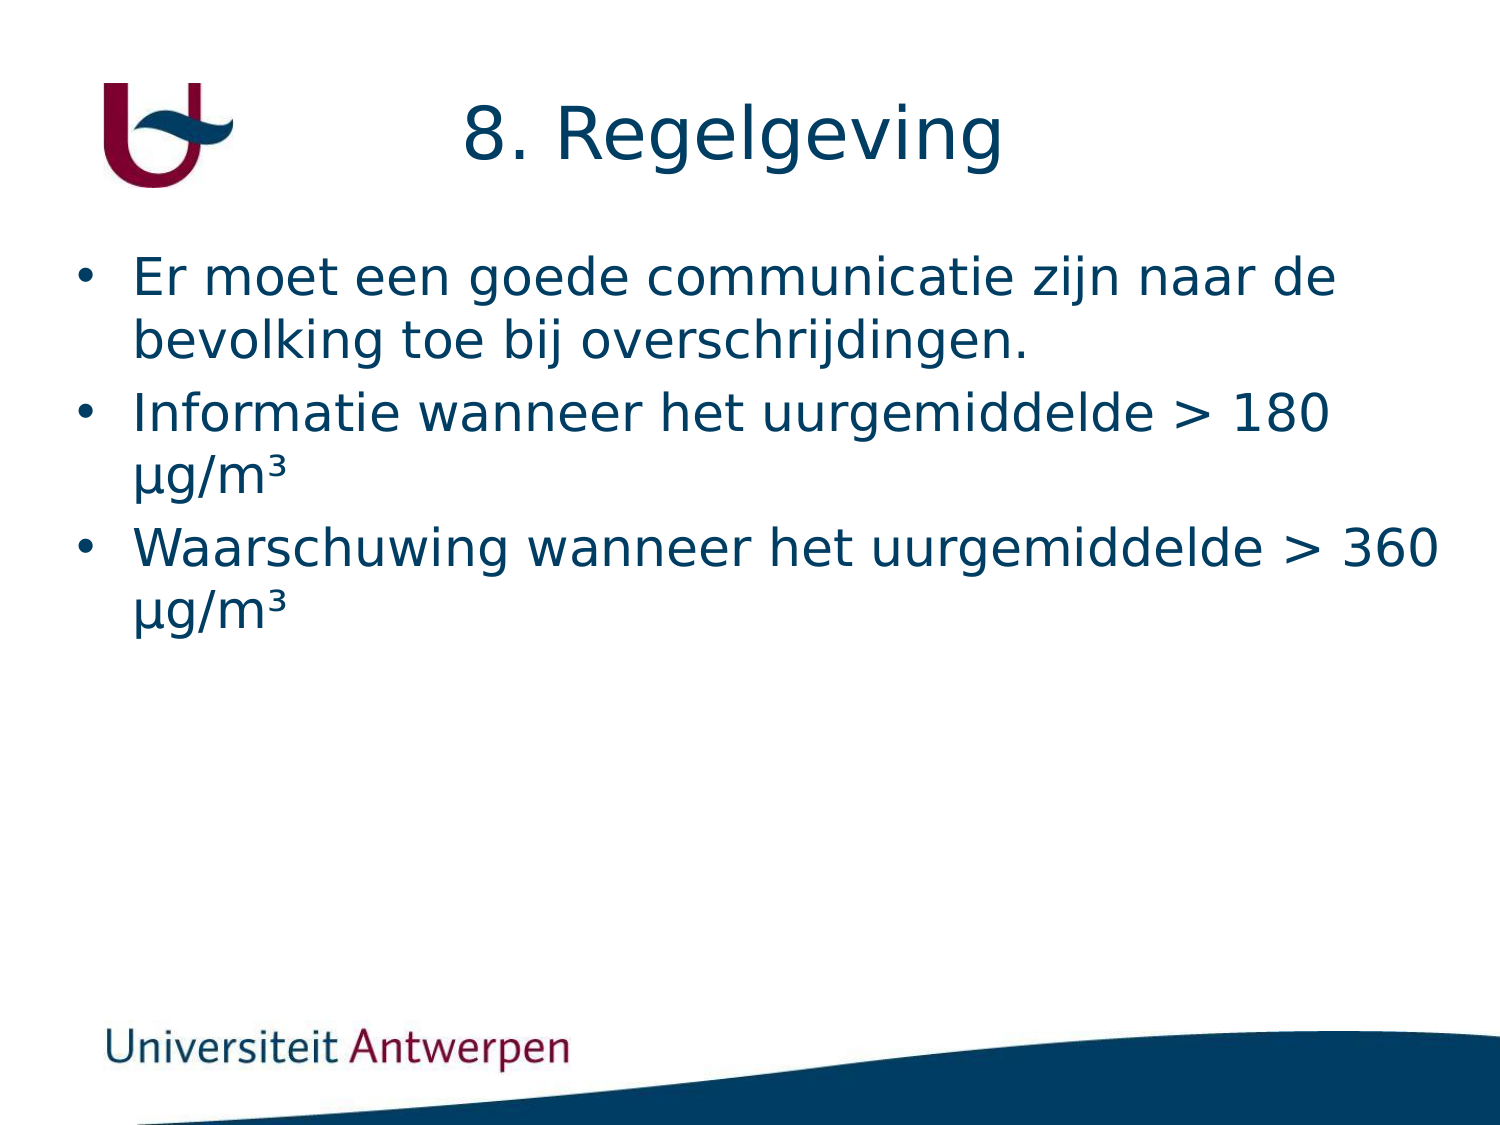

# 8. Regelgeving
Er moet een goede communicatie zijn naar de bevolking toe bij overschrijdingen.
Informatie wanneer het uurgemiddelde > 180 µg/m³
Waarschuwing wanneer het uurgemiddelde > 360 µg/m³